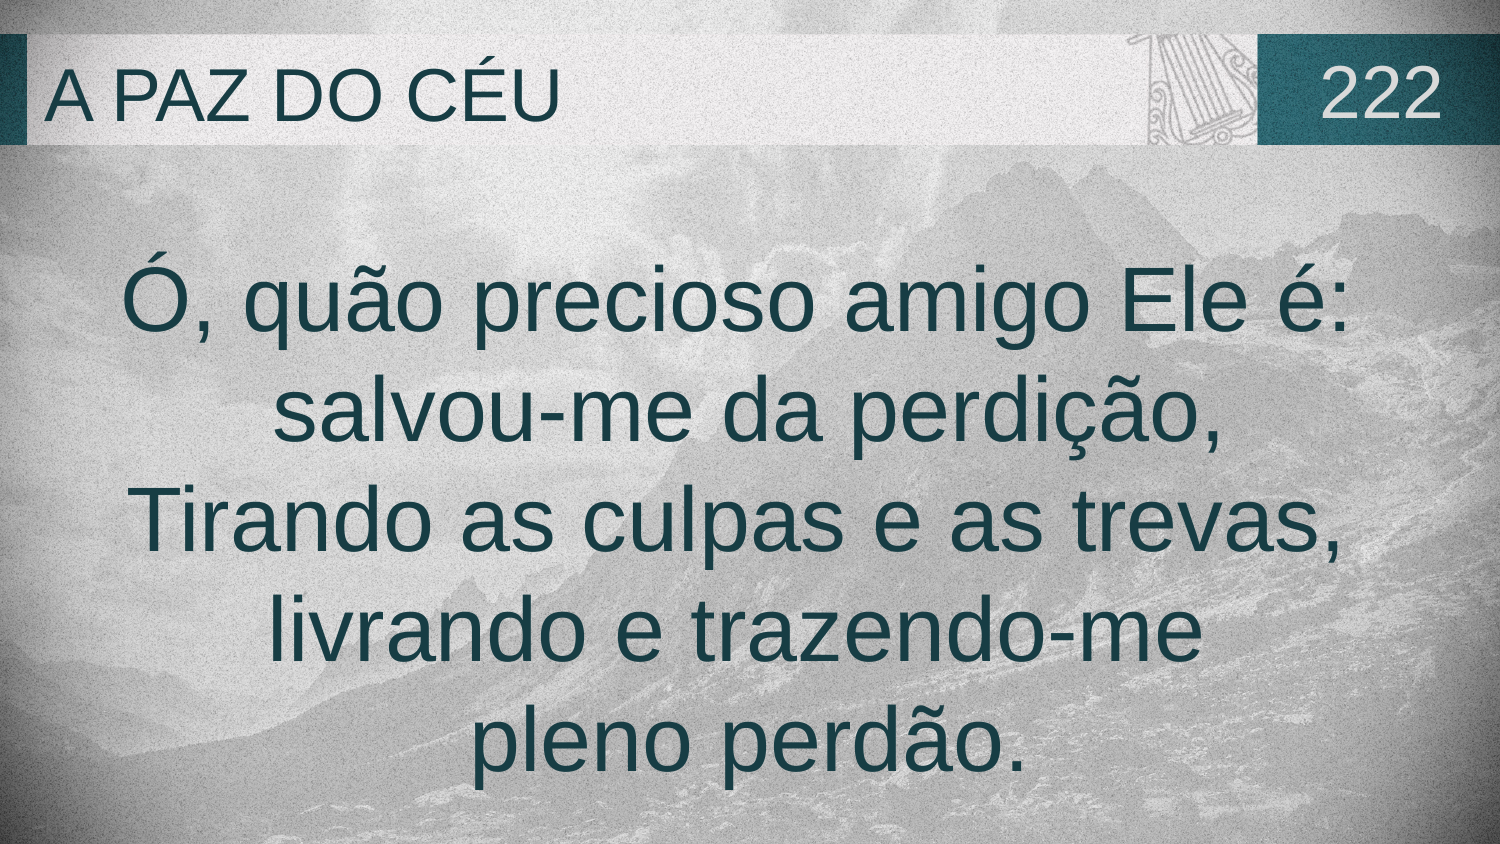

# A PAZ DO CÉU
222
Ó, quão precioso amigo Ele é:
salvou-me da perdição,
Tirando as culpas e as trevas,
livrando e trazendo-me
pleno perdão.